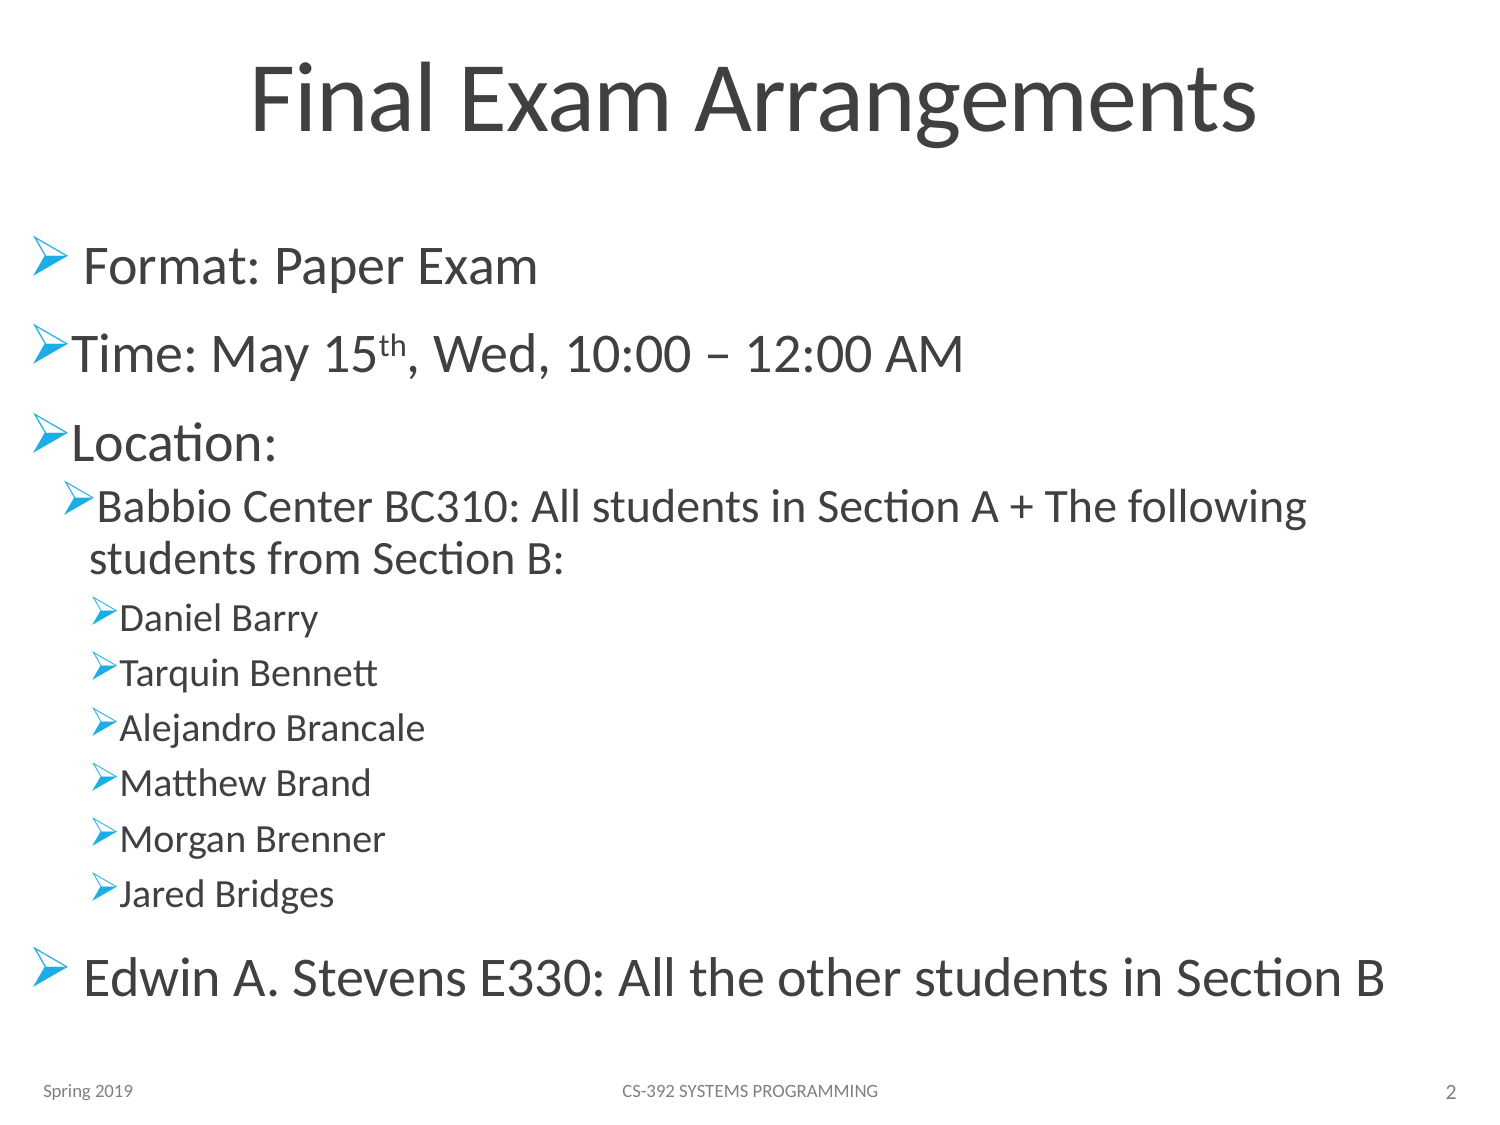

# Final Exam Arrangements
 Format: Paper Exam
Time: May 15th, Wed, 10:00 – 12:00 AM
Location:
Babbio Center BC310: All students in Section A + The following students from Section B:
Daniel Barry
Tarquin Bennett
Alejandro Brancale
Matthew Brand
Morgan Brenner
Jared Bridges
 Edwin A. Stevens E330: All the other students in Section B
Spring 2019
CS-392 Systems Programming
2